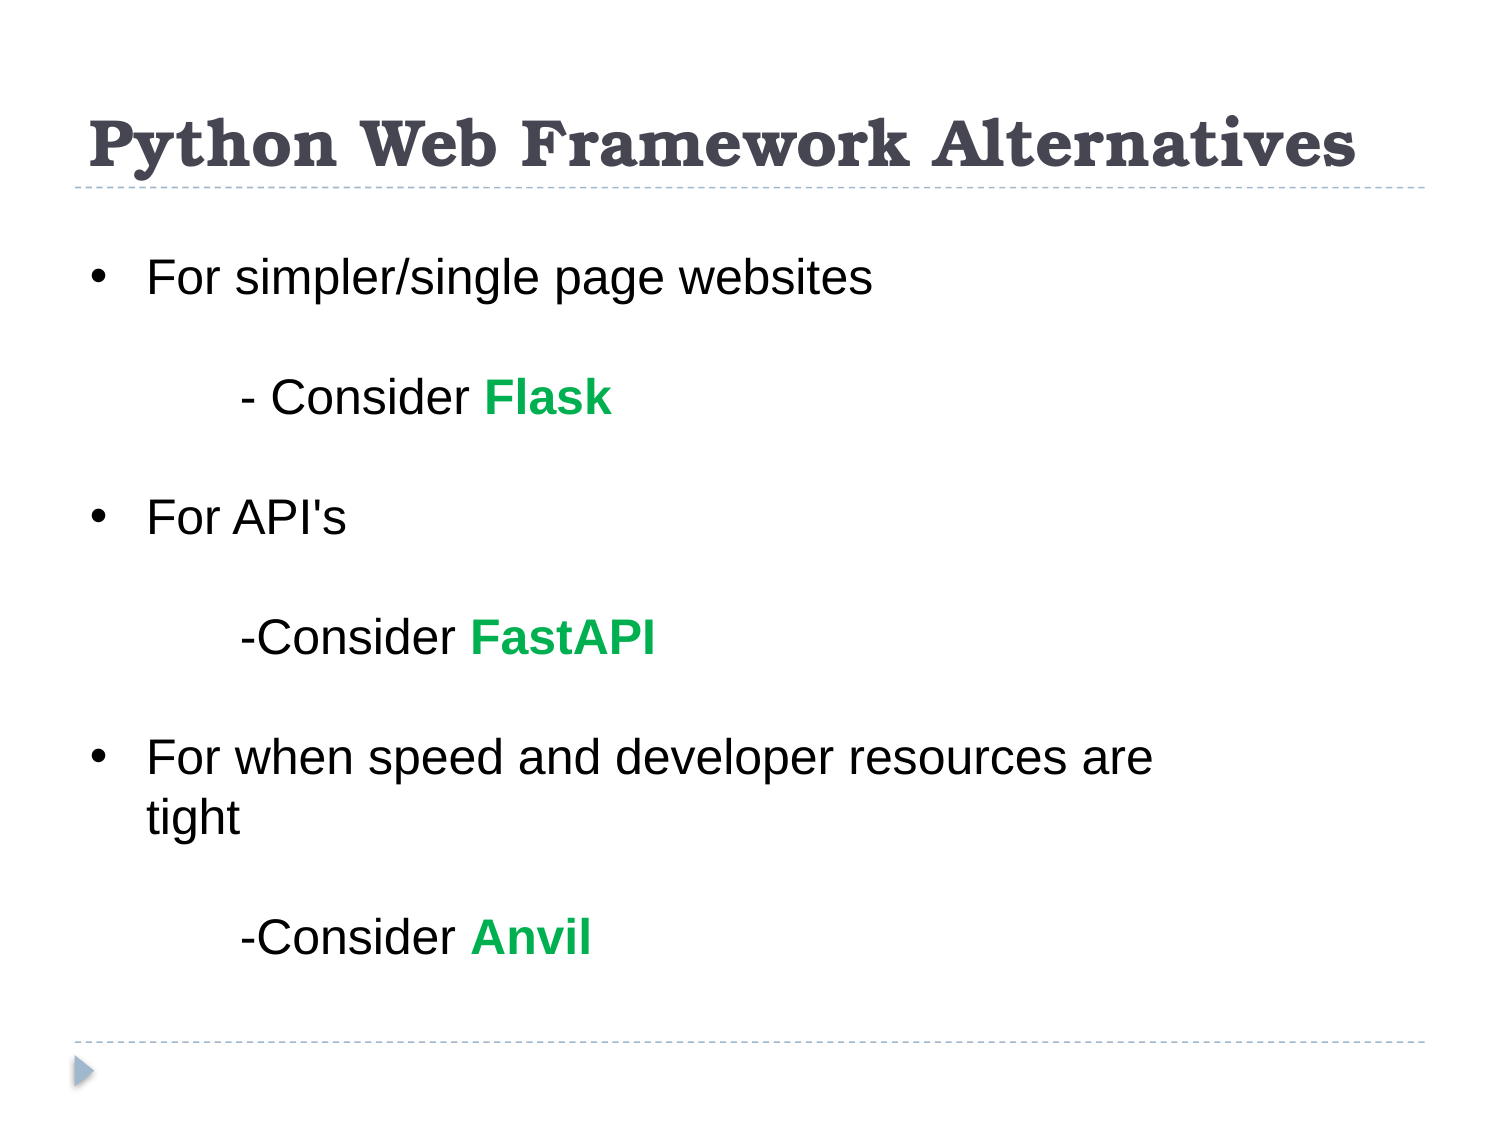

# Python Web Framework Alternatives
For simpler/single page websites

	- Consider Flask

For API's

	-Consider FastAPI

For when speed and developer resources are tight

	-Consider Anvil